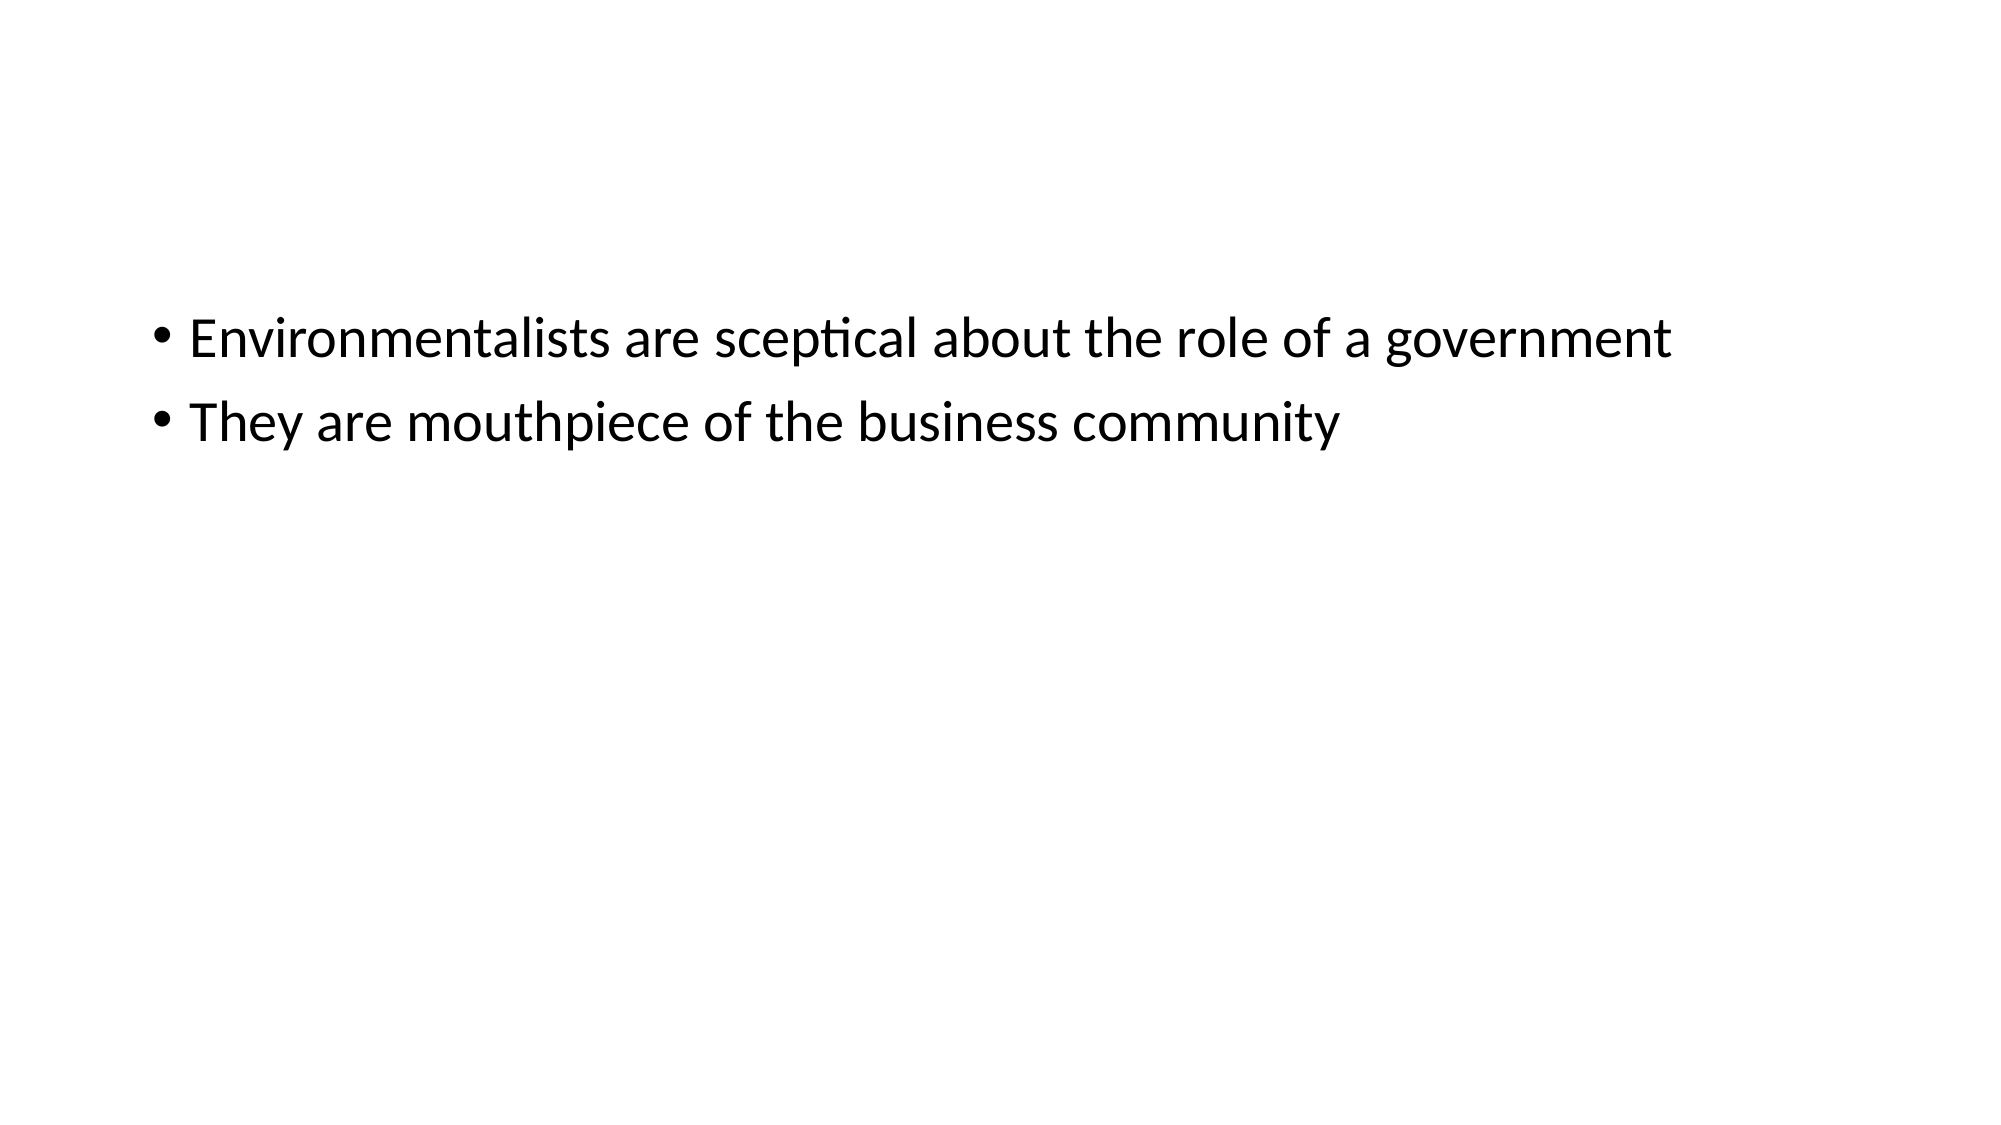

#
Environmentalists are sceptical about the role of a government
They are mouthpiece of the business community